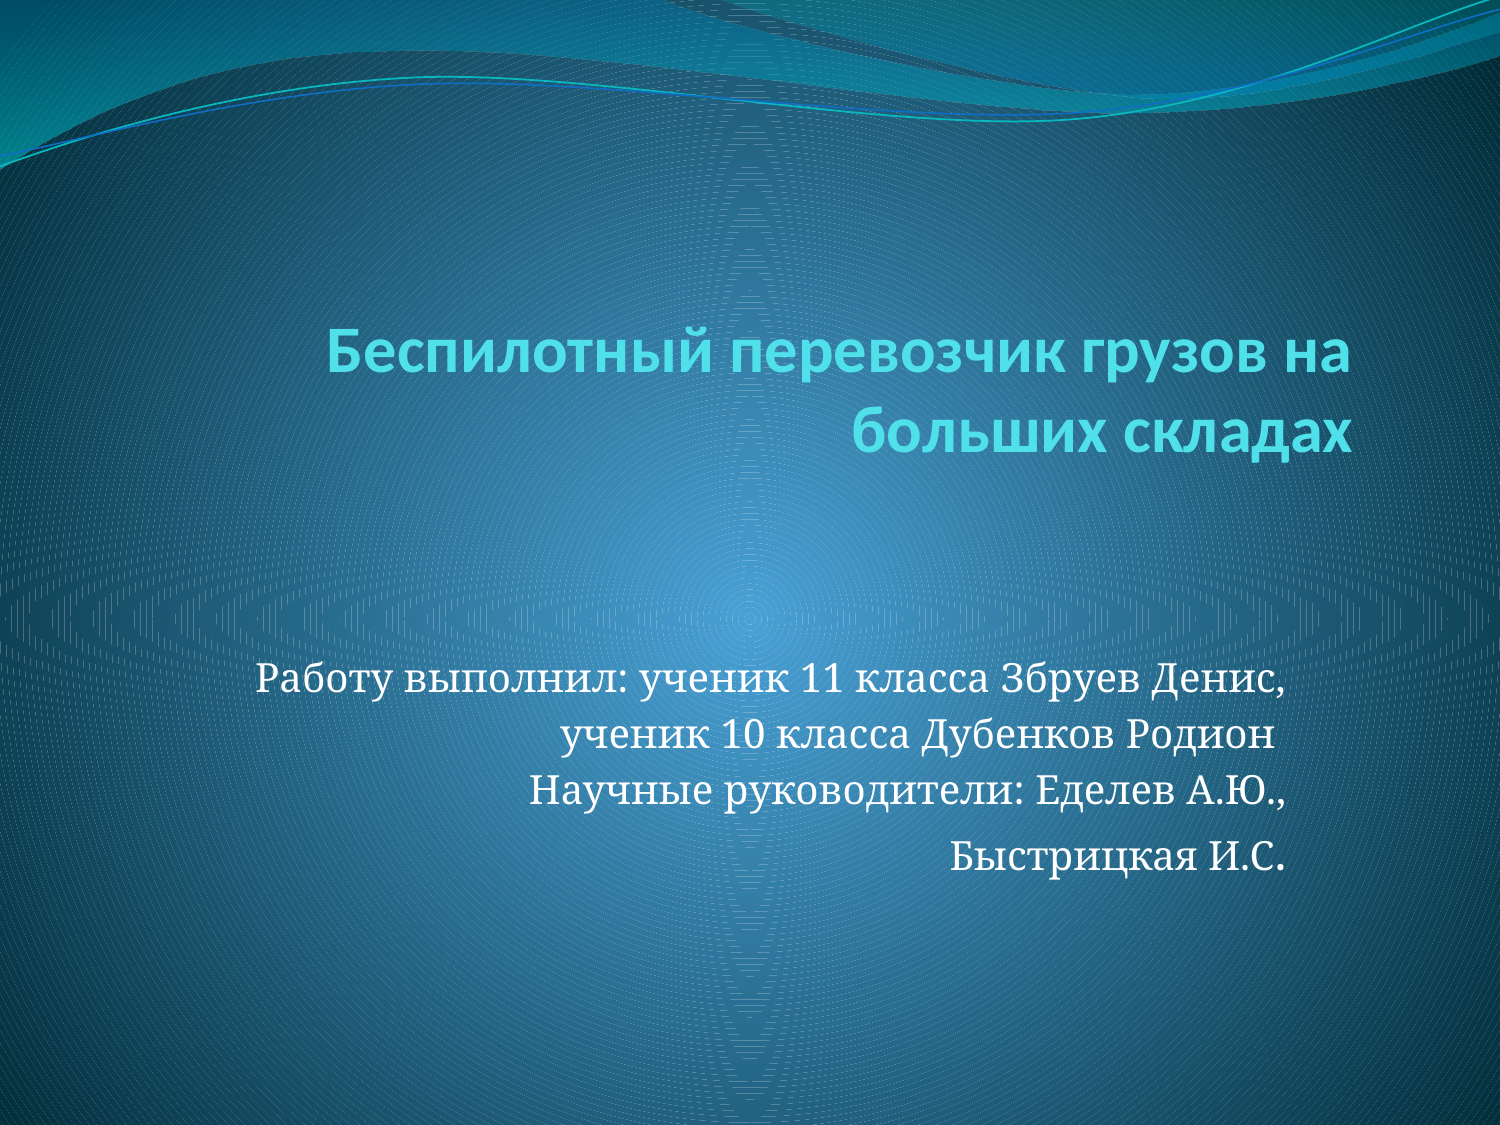

# Беспилотный перевозчик грузов на больших складах
Работу выполнил: ученик 11 класса Збруев Денис,
ученик 10 класса Дубенков Родион
Научные руководители: Еделев А.Ю.,
Быстрицкая И.С.